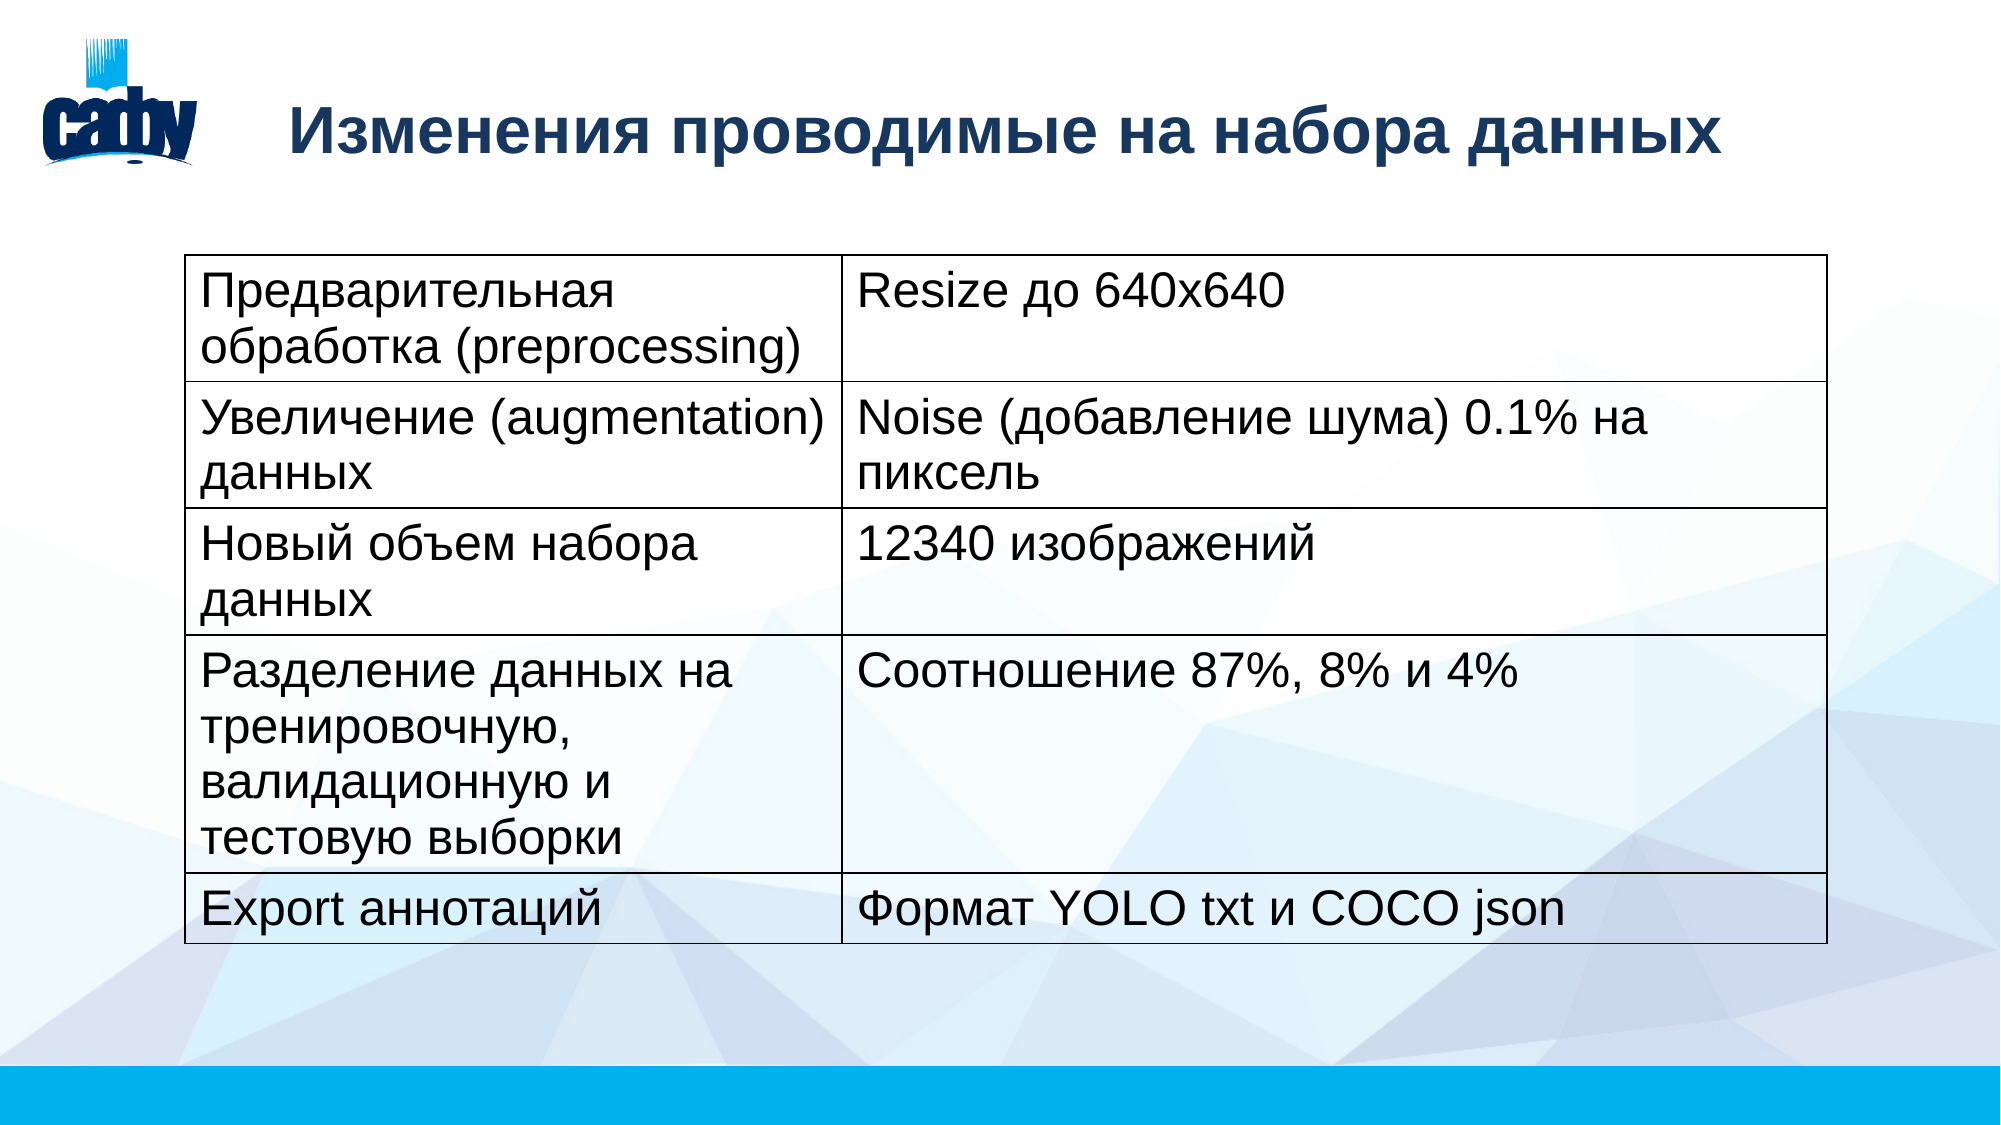

# Изменения проводимые на набора данных
| Предварительная обработка (preprocessing) | Resize до 640x640 |
| --- | --- |
| Увеличение (augmentation) данных | Noise (добавление шума) 0.1% на пиксель |
| Новый объем набора данных | 12340 изображений |
| Разделение данных на тренировочную, валидационную и тестовую выборки | Соотношение 87%, 8% и 4% |
| Export аннотаций | Формат YOLO txt и COCO json |